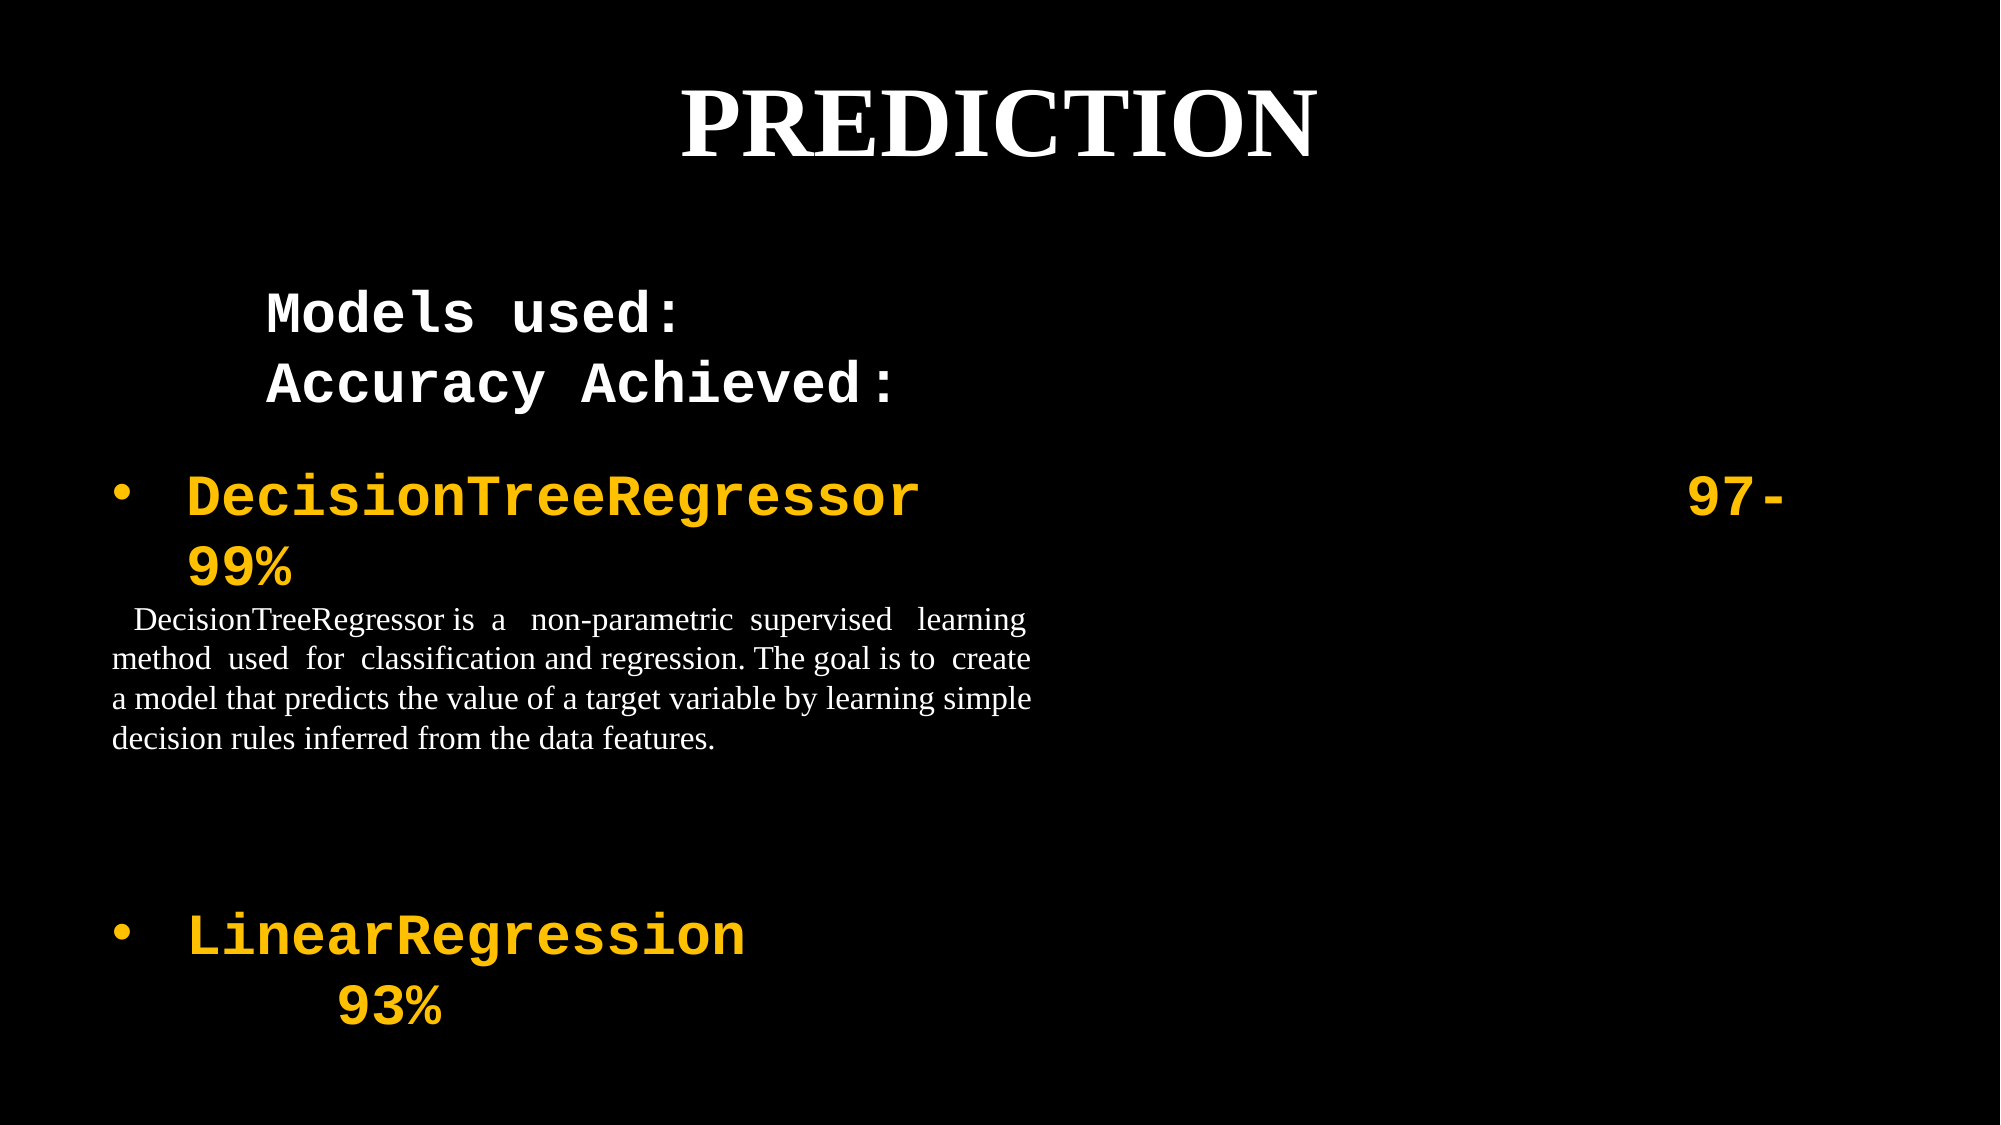

# PREDICTION
Models used:						Accuracy Achieved	:
DecisionTreeRegressor						97-99%
   DecisionTreeRegressor is  a   non-parametric  supervised   learning
method  used  for  classification and regression. The goal is to  create
a model that predicts the value of a target variable by learning simple
decision rules inferred from the data features.

LinearRegression									93%